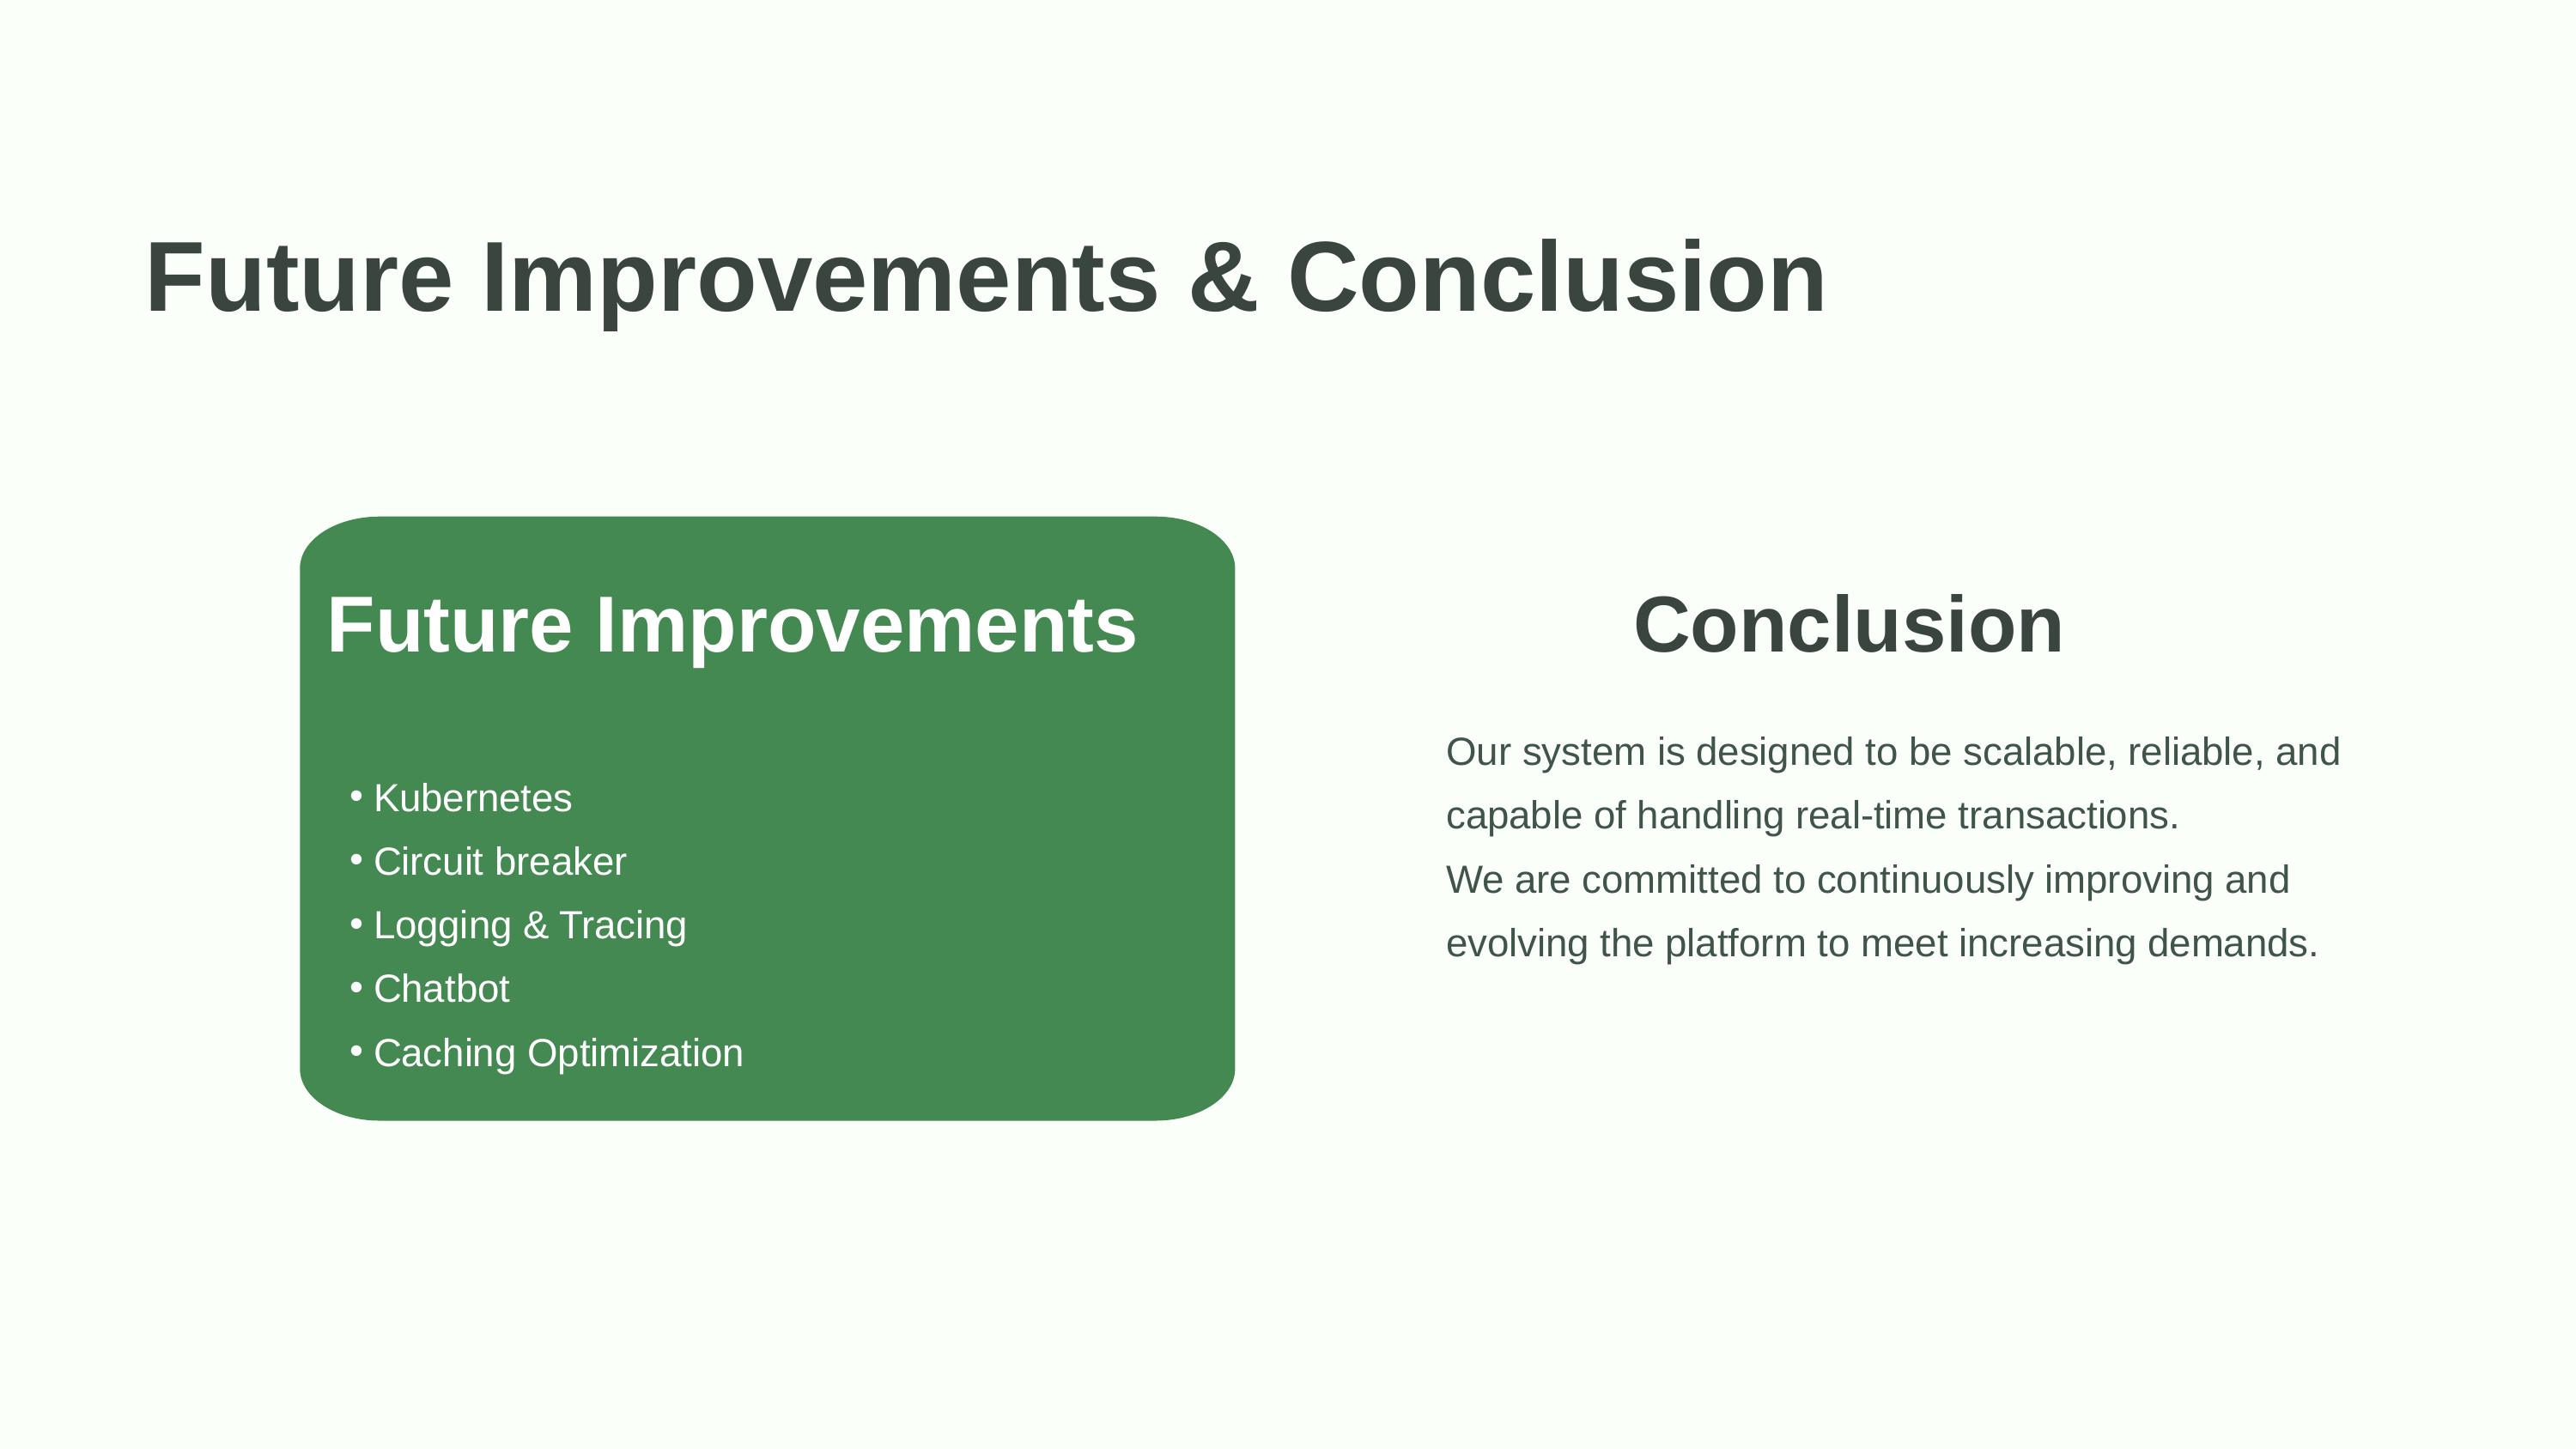

Future Improvements & Conclusion

Future Improvements

Conclusion

Our system is designed to be scalable, reliable, and capable of handling real-time transactions.
We are committed to continuously improving and evolving the platform to meet increasing demands.

Kubernetes
Circuit breaker
Logging & Tracing
Chatbot
Caching Optimization